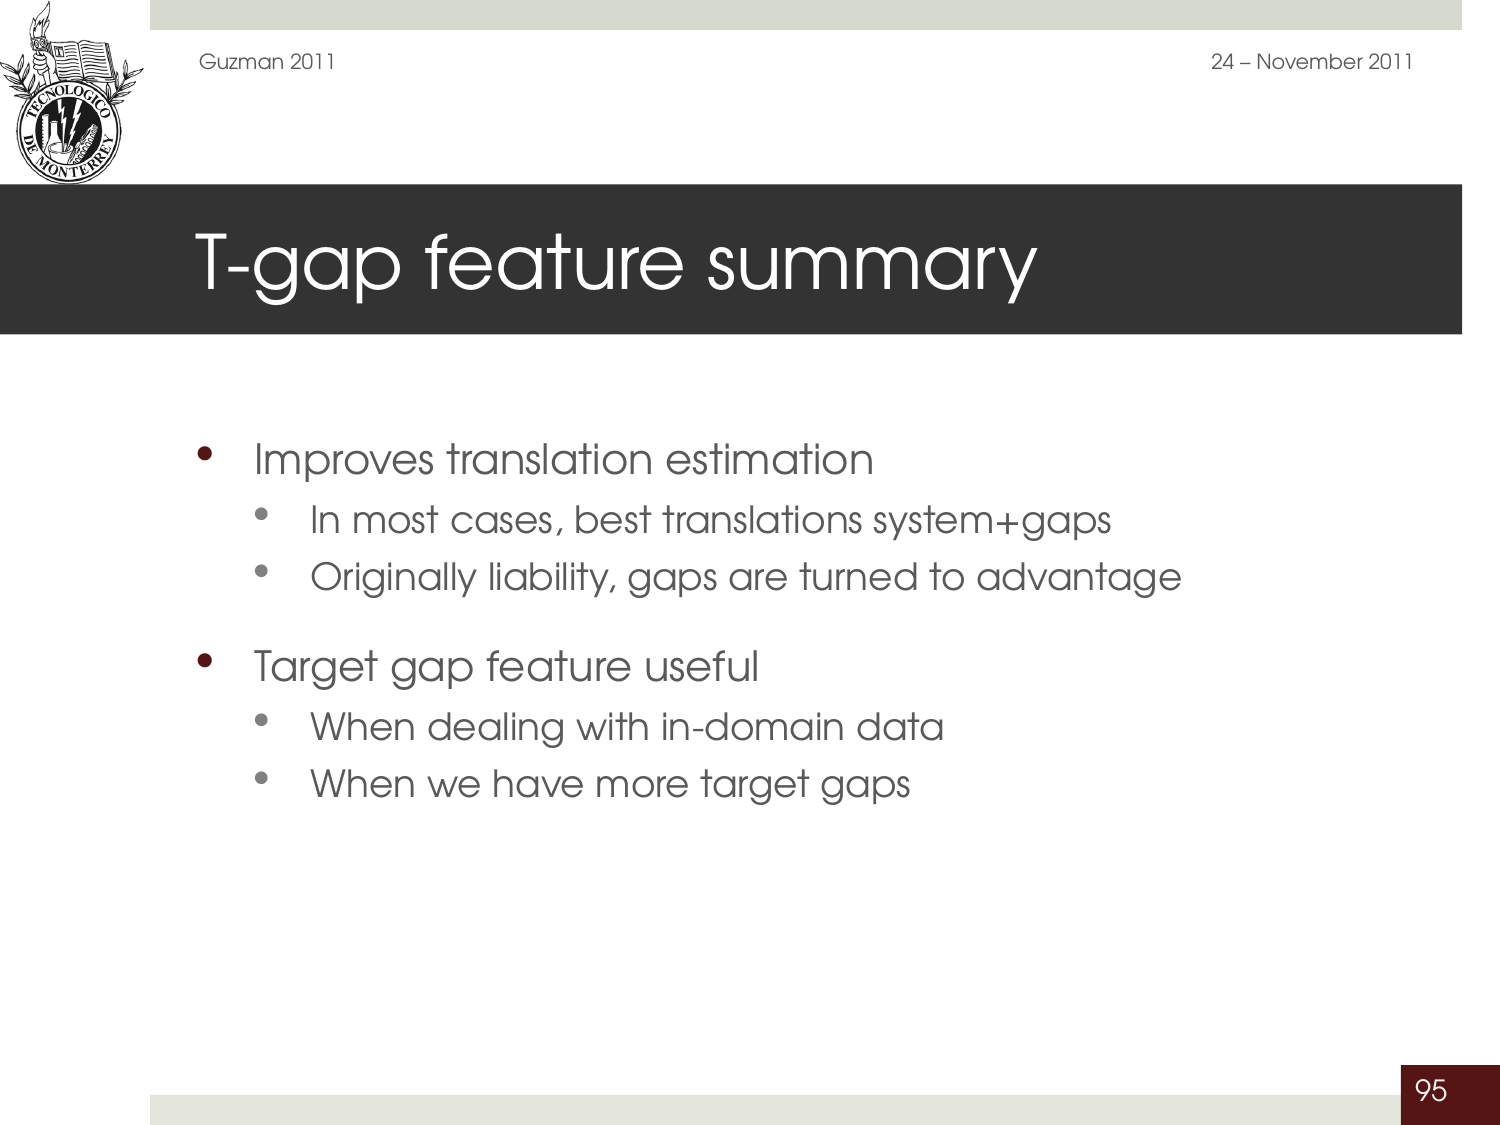

Guzman 2011
24 – November 2011
# T-gap feature summary
Improves translation estimation
In most cases, best translations system+gaps
Originally liability, gaps are turned to advantage
Target gap feature useful
When dealing with in-domain data
When we have more target gaps